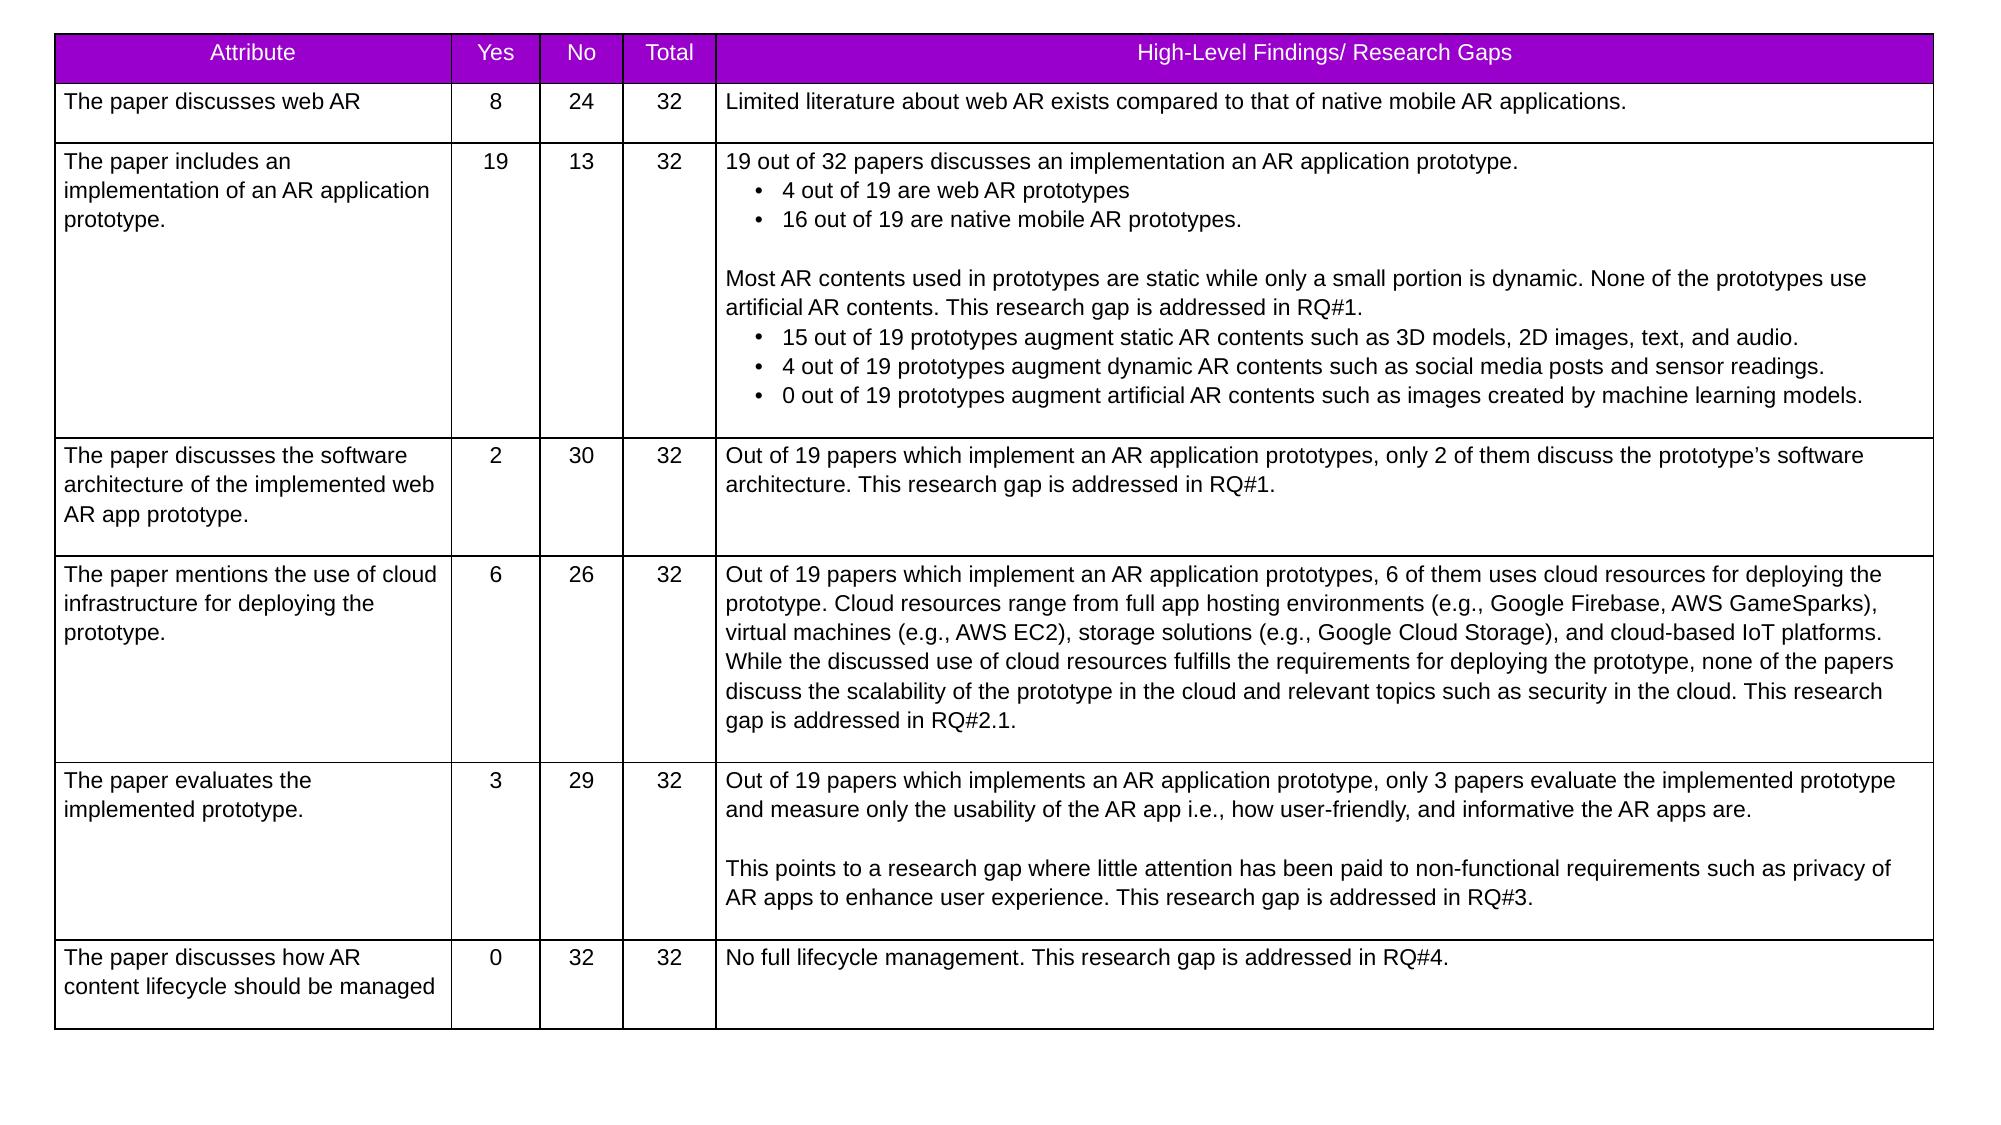

| Attribute | Yes | No | Total | High-Level Findings/ Research Gaps |
| --- | --- | --- | --- | --- |
| The paper discusses web AR | 8 | 24 | 32 | Limited literature about web AR exists compared to that of native mobile AR applications. |
| The paper includes an implementation of an AR application prototype. | 19 | 13 | 32 | 19 out of 32 papers discusses an implementation an AR application prototype. 4 out of 19 are web AR prototypes 16 out of 19 are native mobile AR prototypes.   Most AR contents used in prototypes are static while only a small portion is dynamic. None of the prototypes use artificial AR contents. This research gap is addressed in RQ#1. 15 out of 19 prototypes augment static AR contents such as 3D models, 2D images, text, and audio. 4 out of 19 prototypes augment dynamic AR contents such as social media posts and sensor readings. 0 out of 19 prototypes augment artificial AR contents such as images created by machine learning models. |
| The paper discusses the software architecture of the implemented web AR app prototype. | 2 | 30 | 32 | Out of 19 papers which implement an AR application prototypes, only 2 of them discuss the prototype’s software architecture. This research gap is addressed in RQ#1. |
| The paper mentions the use of cloud infrastructure for deploying the prototype. | 6 | 26 | 32 | Out of 19 papers which implement an AR application prototypes, 6 of them uses cloud resources for deploying the prototype. Cloud resources range from full app hosting environments (e.g., Google Firebase, AWS GameSparks), virtual machines (e.g., AWS EC2), storage solutions (e.g., Google Cloud Storage), and cloud-based IoT platforms. While the discussed use of cloud resources fulfills the requirements for deploying the prototype, none of the papers discuss the scalability of the prototype in the cloud and relevant topics such as security in the cloud. This research gap is addressed in RQ#2.1. |
| The paper evaluates the implemented prototype. | 3 | 29 | 32 | Out of 19 papers which implements an AR application prototype, only 3 papers evaluate the implemented prototype and measure only the usability of the AR app i.e., how user-friendly, and informative the AR apps are.   This points to a research gap where little attention has been paid to non-functional requirements such as privacy of AR apps to enhance user experience. This research gap is addressed in RQ#3. |
| The paper discusses how AR content lifecycle should be managed | 0 | 32 | 32 | No full lifecycle management. This research gap is addressed in RQ#4. |